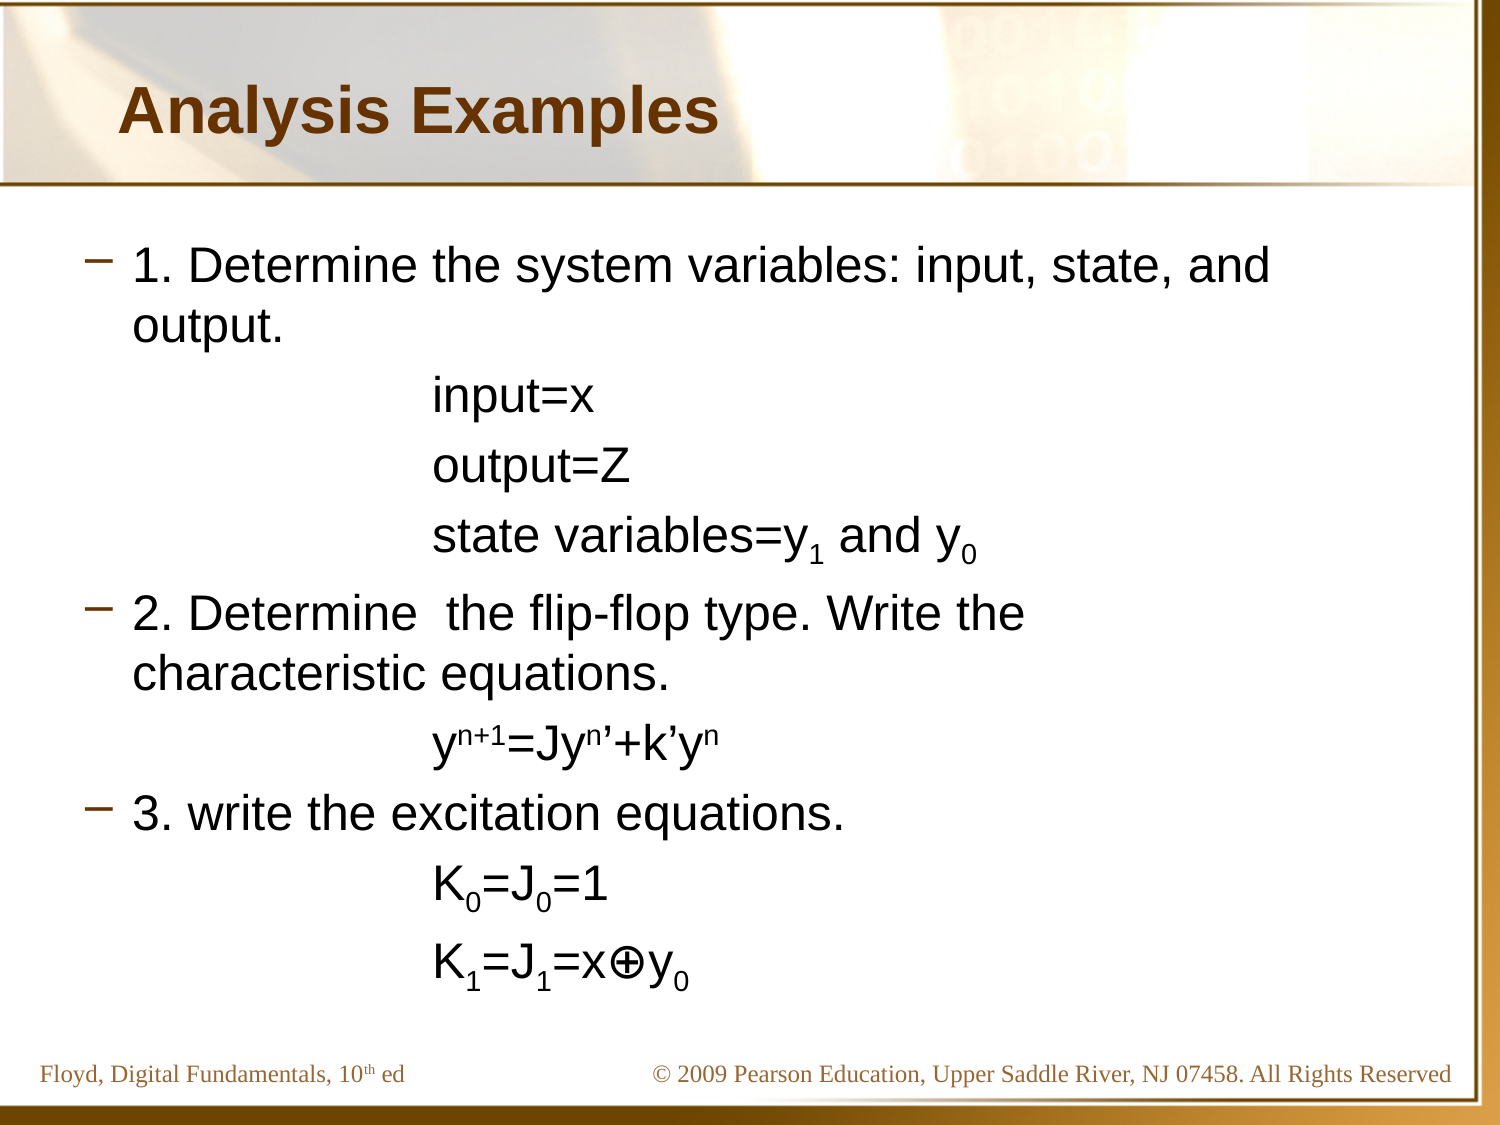

# Analysis Examples
1. Determine the system variables: input, state, and output.
			input=x
			output=Z
			state variables=y1 and y0
2. Determine  the flip-flop type. Write the characteristic equations.
			yn+1=Jyn’+k’yn
3. write the excitation equations.
			K0=J0=1
			K1=J1=x⊕y0